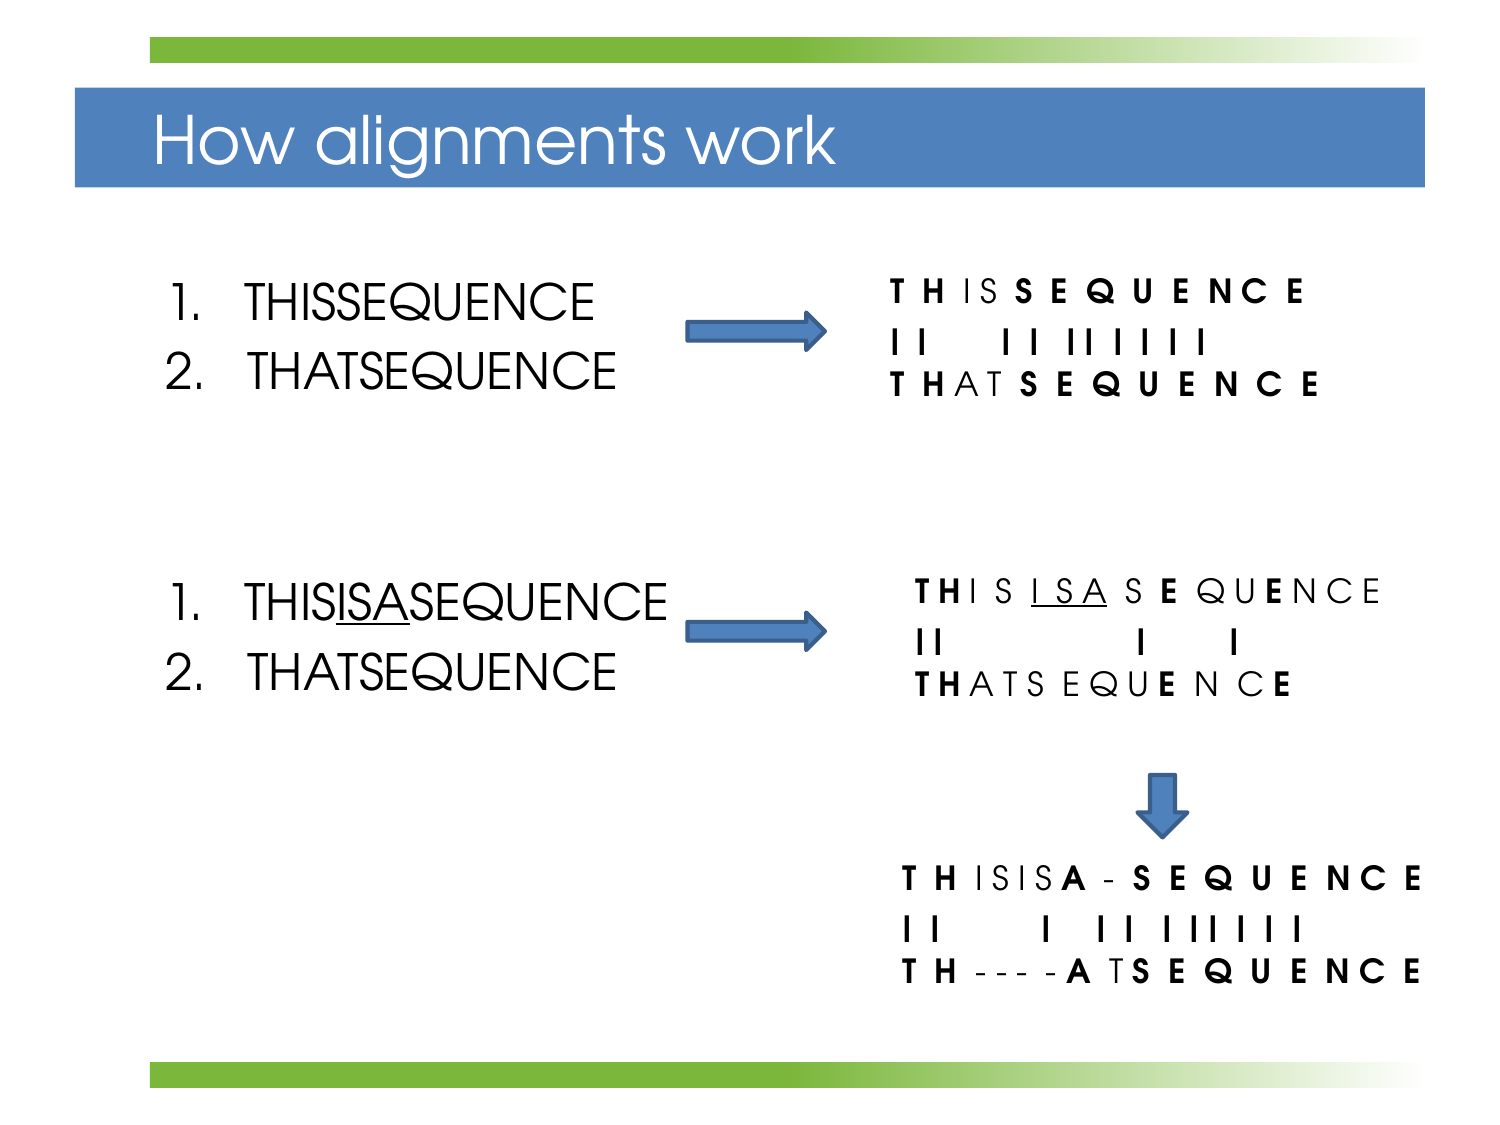

# How alignments work
1.   THISSEQUENCE
2.   THATSEQUENCE
T  H  I S  S  E  Q  U  E  N C  E
|  |        |  |   | |  |  |  |  |
T  H A T  S  E  Q  U  E  N  C  E

1.   THISISASEQUENCE
2.   THATSEQUENCE
T H I  S  I  S A  S  E  Q U E N C E
| |                     |         |
T H A T S  E Q U E  N  C E

T  H  I S I S A  -  S  E  Q  U  E  N C  E
|  |           |     |  |   |  | |  |  |  |
T  H  - - -  - A  T S  E  Q  U  E  N C  E